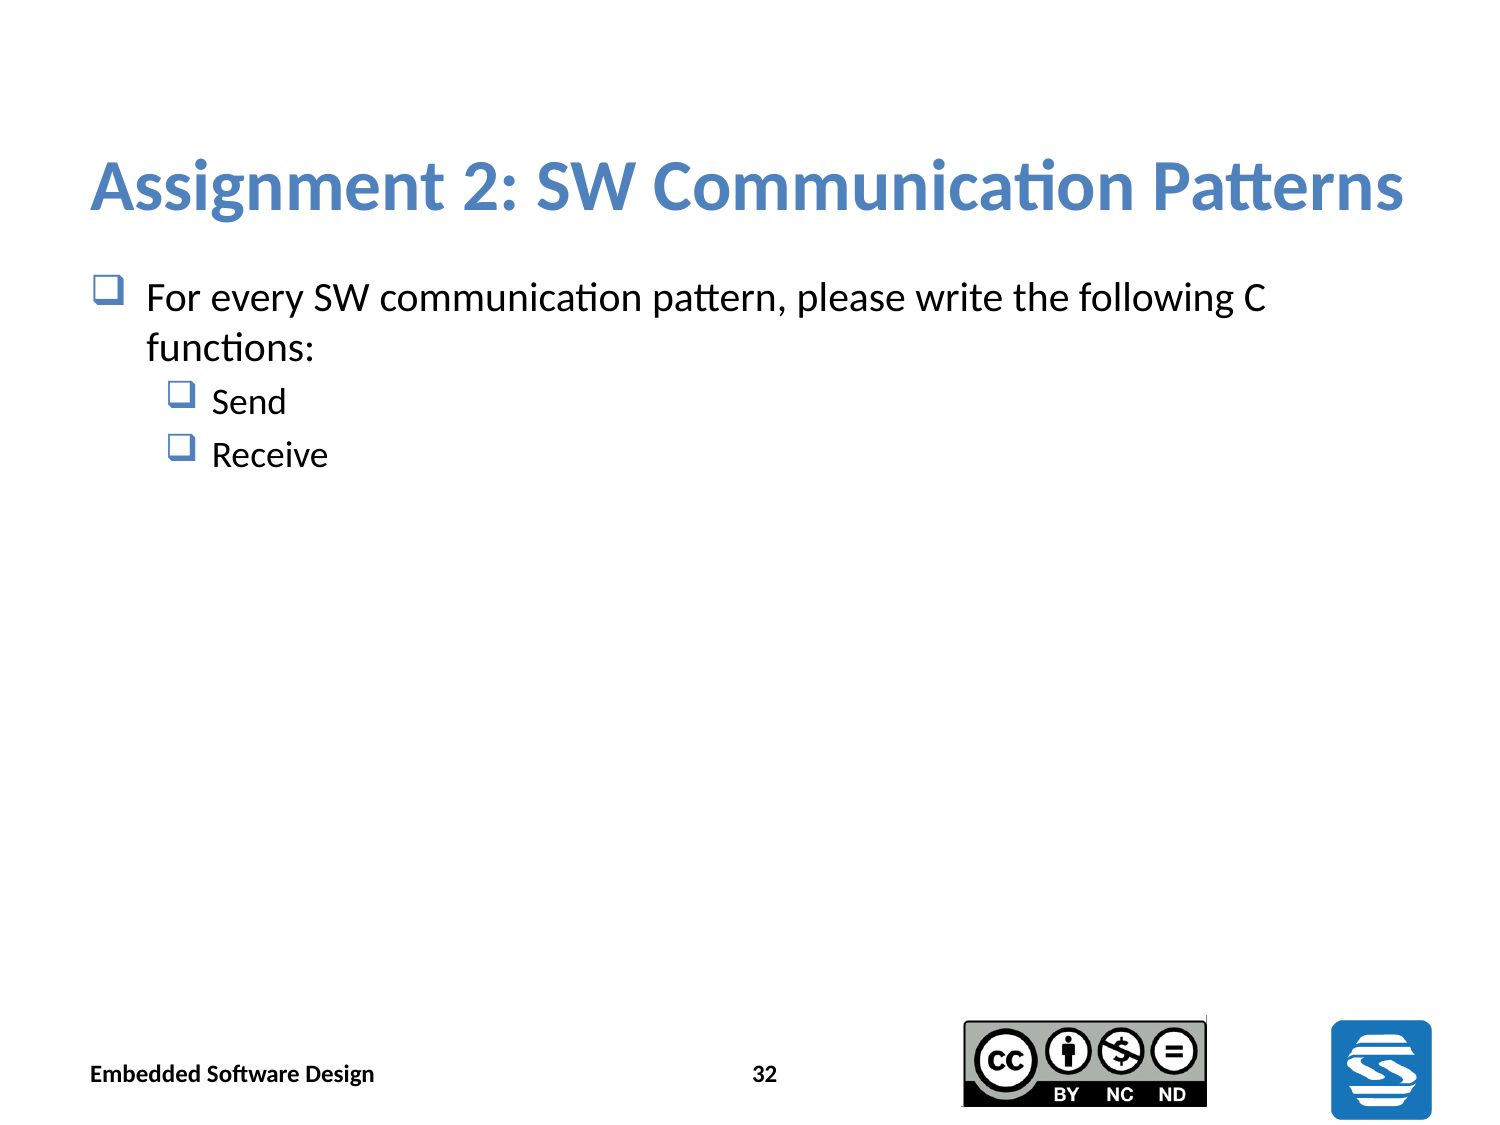

# Assignment 2: SW Communication Patterns
For every SW communication pattern, please write the following C functions:
Send
Receive
Embedded Software Design
32